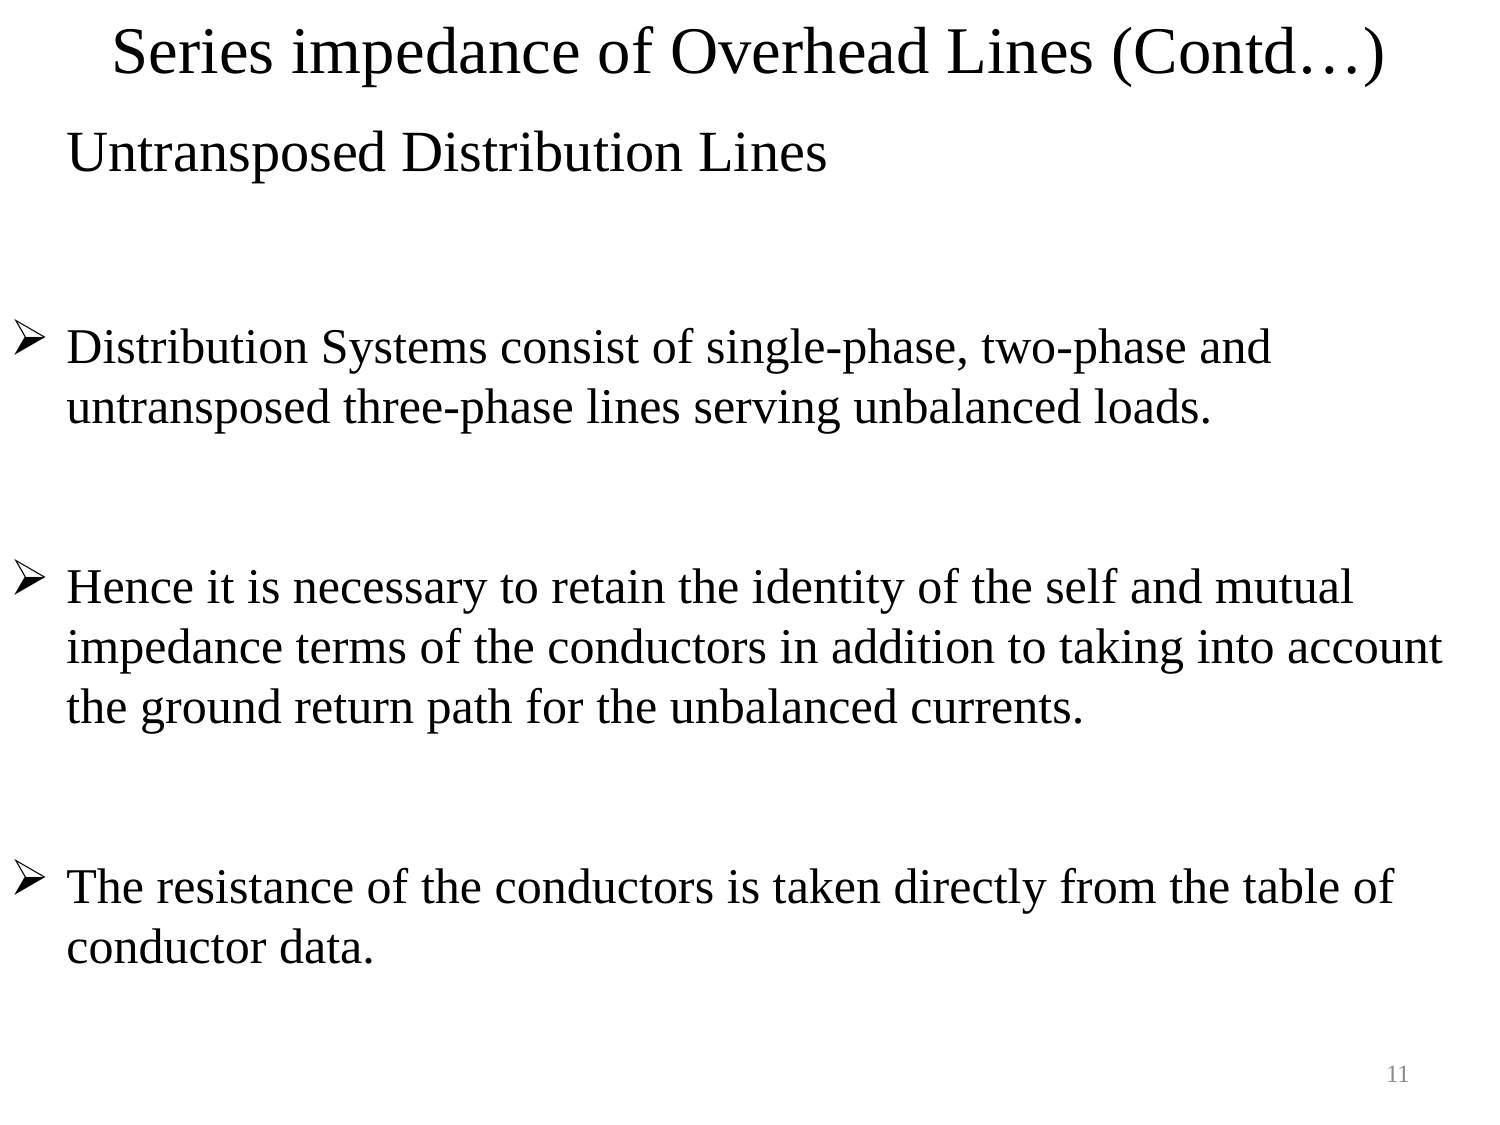

Series impedance of Overhead Lines (Contd…)
	Untransposed Distribution Lines

Distribution Systems consist of single-phase, two-phase and untransposed three-phase lines serving unbalanced loads.

Hence it is necessary to retain the identity of the self and mutual impedance terms of the conductors in addition to taking into account the ground return path for the unbalanced currents.

The resistance of the conductors is taken directly from the table of conductor data.

11